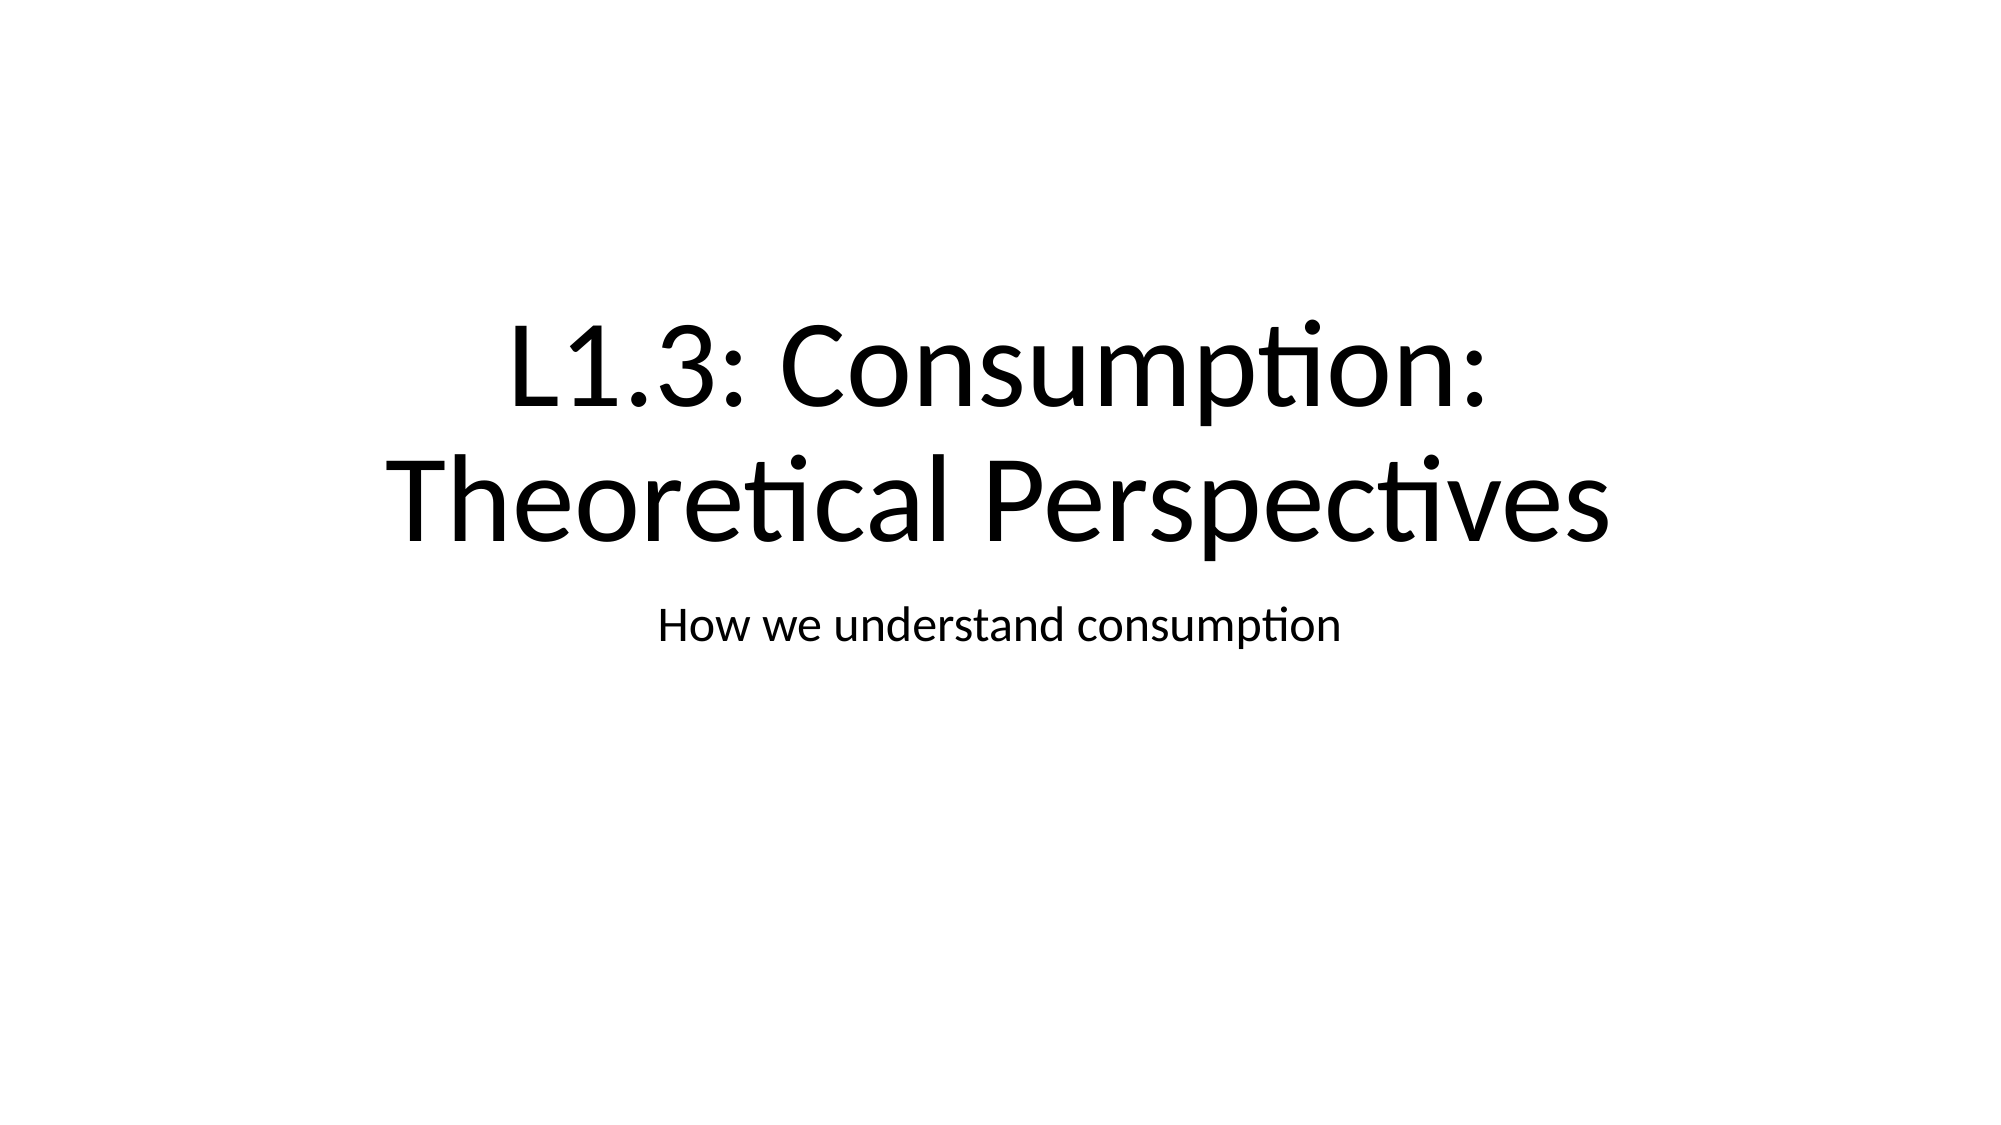

# L1.3: Consumption: Theoretical Perspectives
How we understand consumption